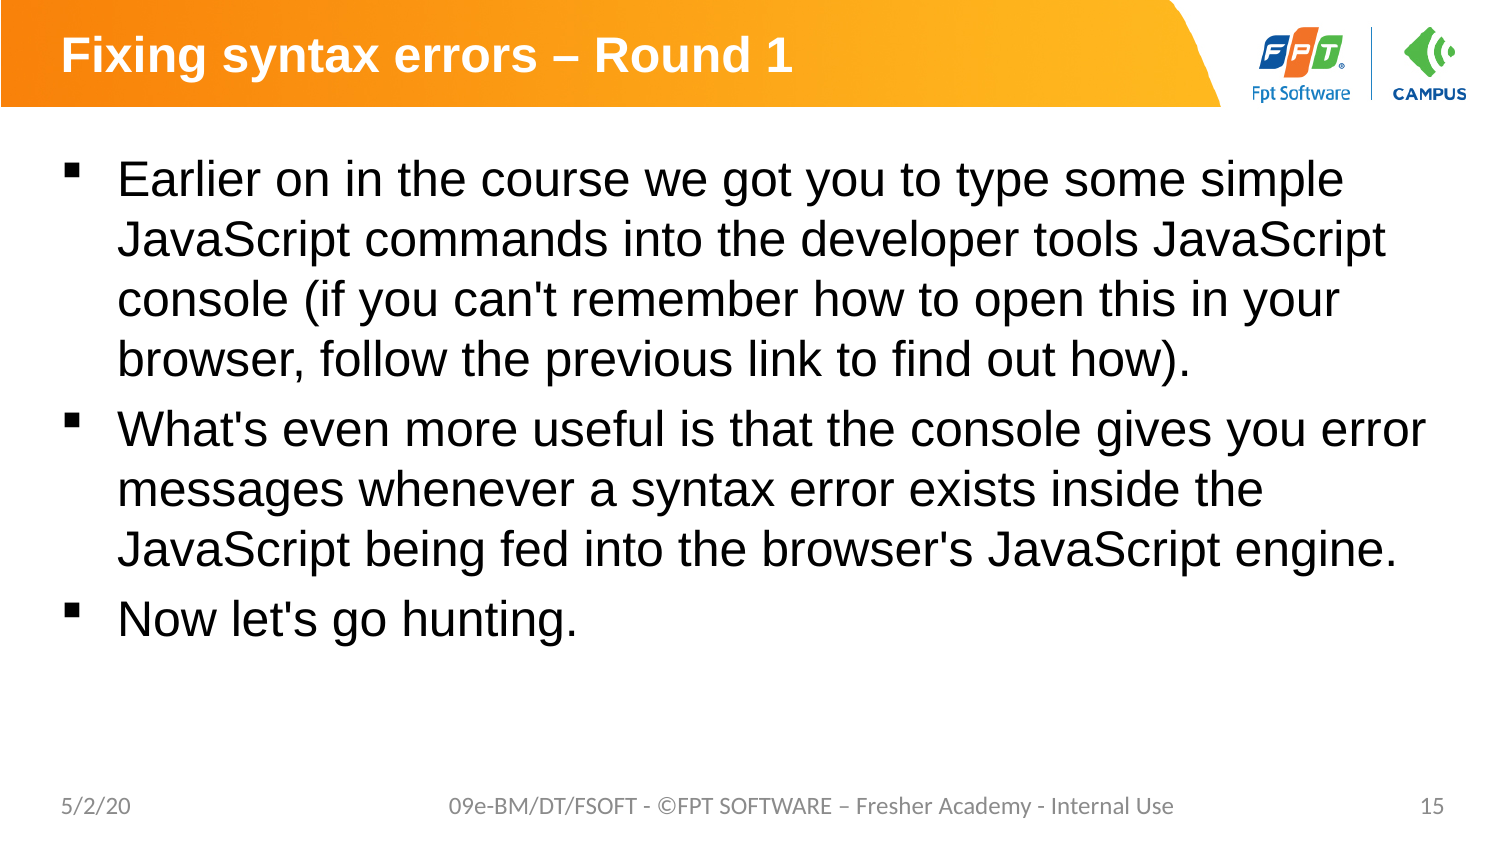

# Fixing syntax errors – Round 1
Earlier on in the course we got you to type some simple JavaScript commands into the developer tools JavaScript console (if you can't remember how to open this in your browser, follow the previous link to find out how).
What's even more useful is that the console gives you error messages whenever a syntax error exists inside the JavaScript being fed into the browser's JavaScript engine.
Now let's go hunting.
5/2/20
09e-BM/DT/FSOFT - ©FPT SOFTWARE – Fresher Academy - Internal Use
15